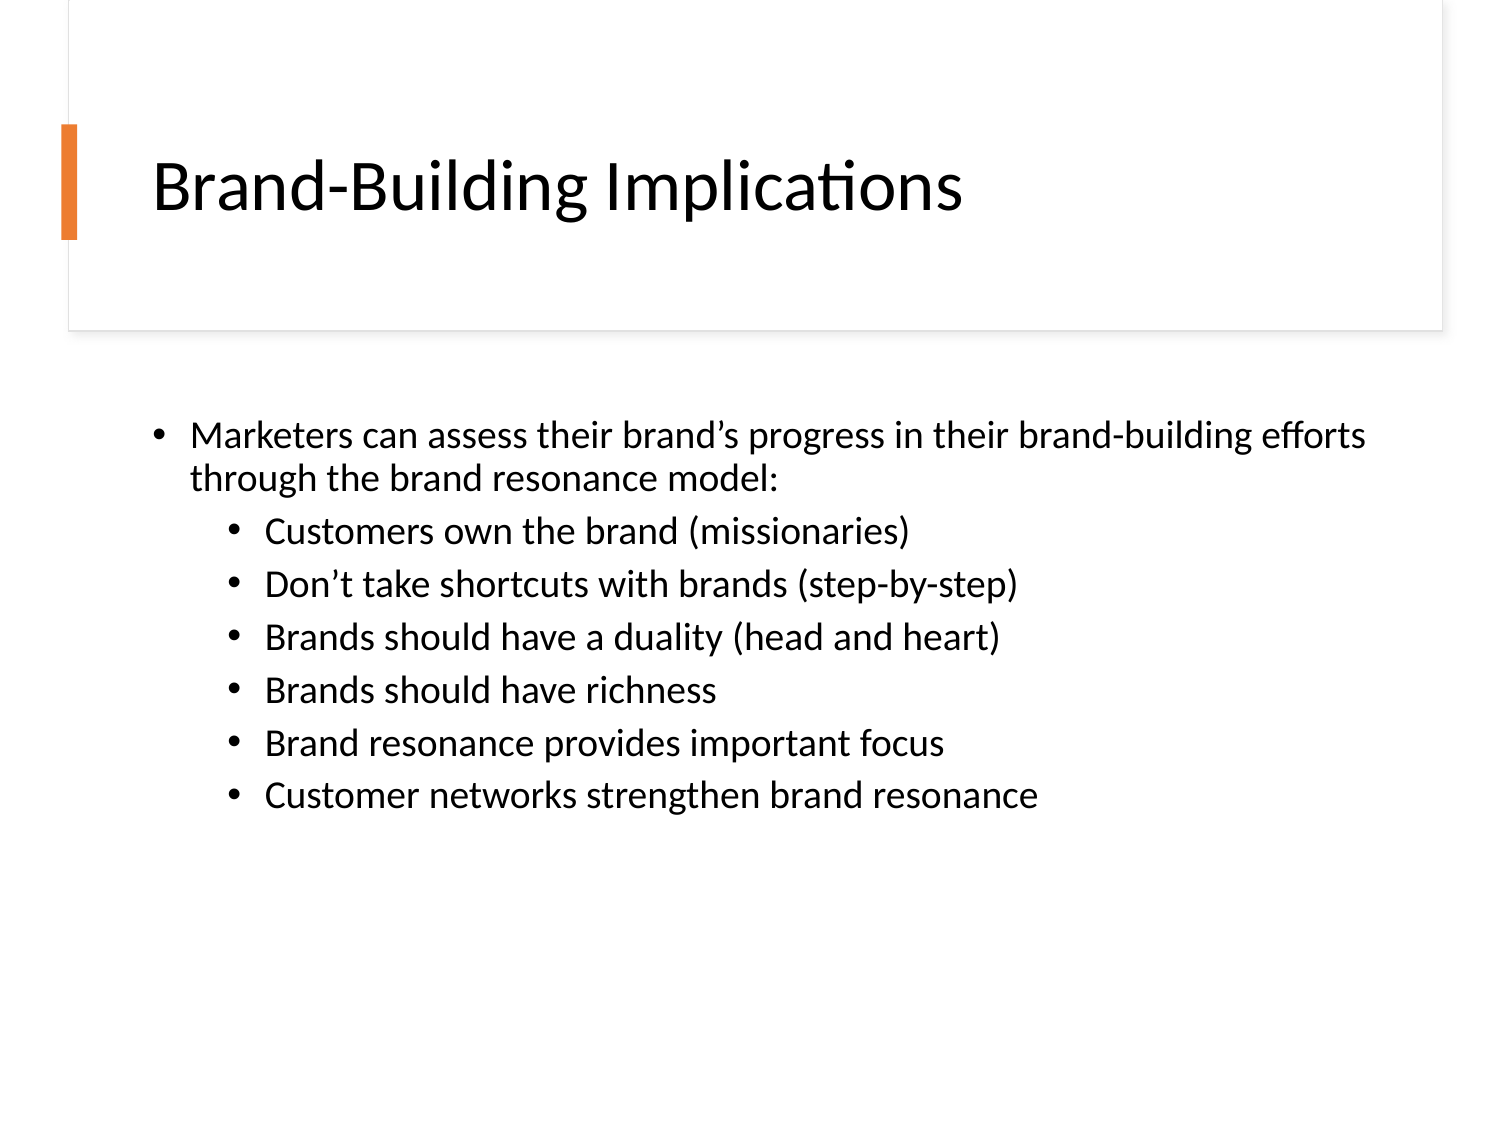

# Brand-Building Implications

Marketers can assess their brand’s progress in their brand-building efforts through the brand resonance model:
Customers own the brand (missionaries)
Don’t take shortcuts with brands (step-by-step)
Brands should have a duality (head and heart)
Brands should have richness
Brand resonance provides important focus
Customer networks strengthen brand resonance